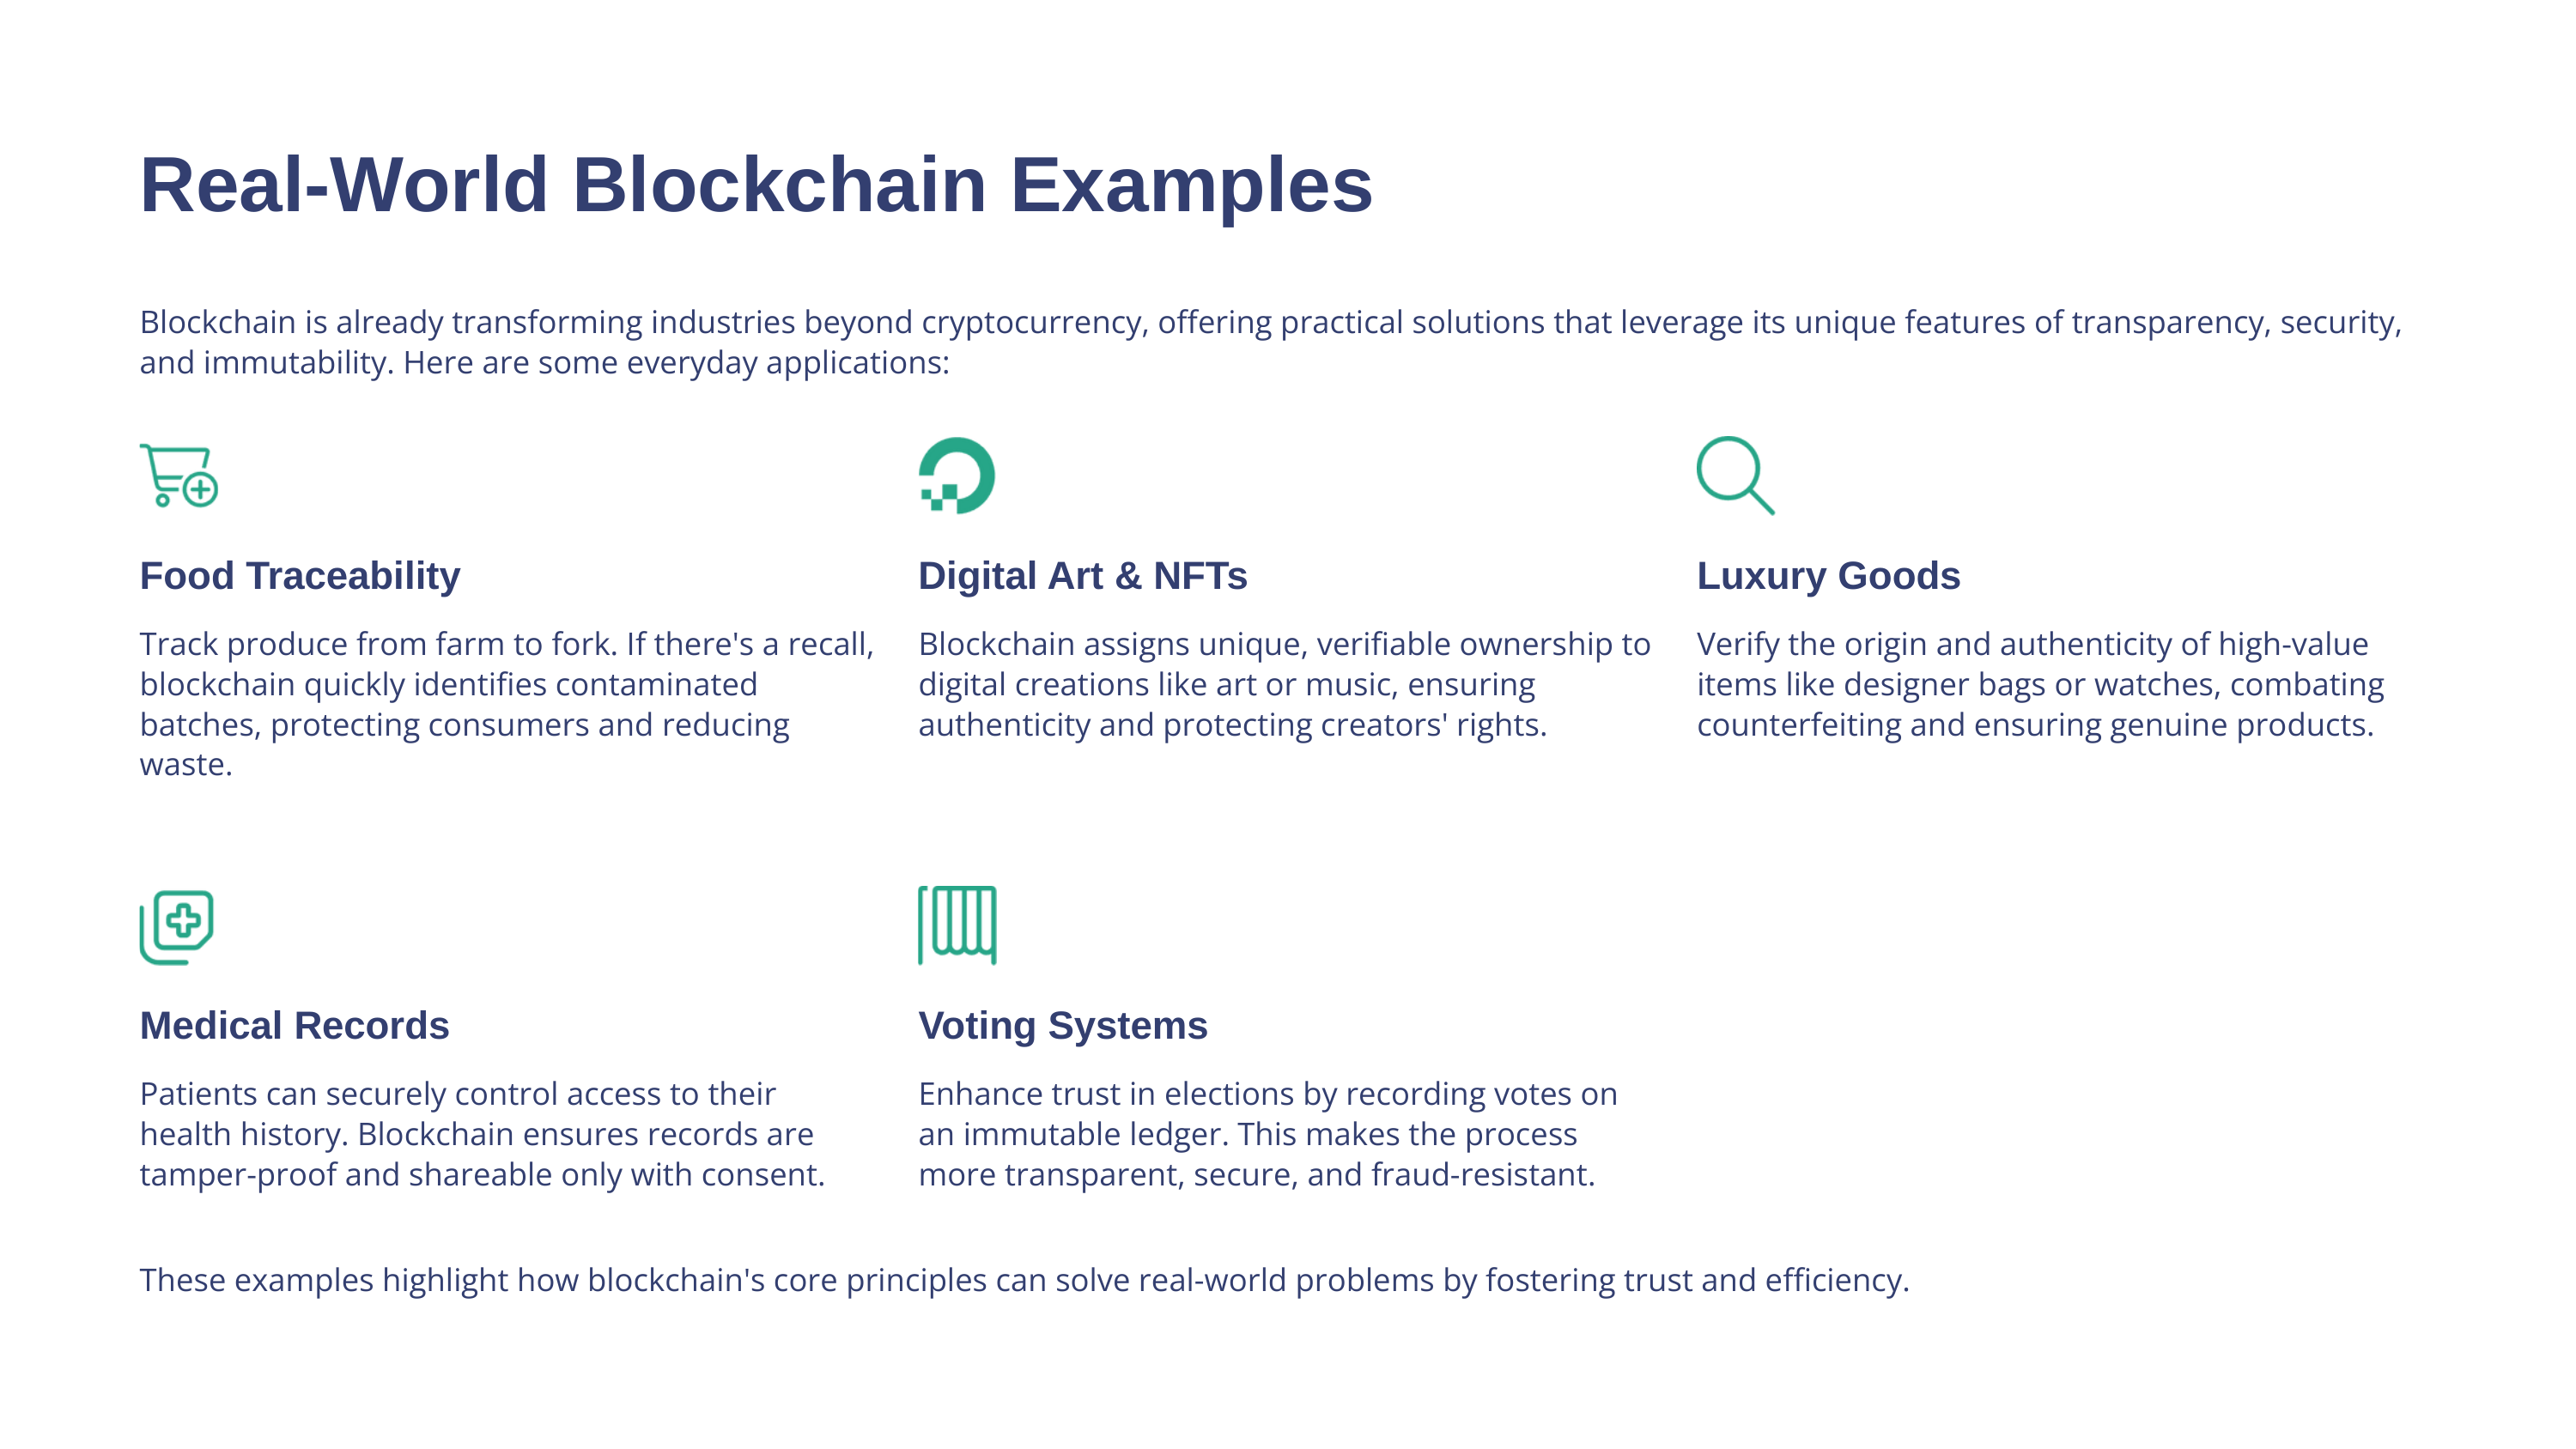

Real-World Blockchain Examples
Blockchain is already transforming industries beyond cryptocurrency, offering practical solutions that leverage its unique features of transparency, security, and immutability. Here are some everyday applications:

Food Traceability
Digital Art & NFTs
Luxury Goods
Track produce from farm to fork. If there's a recall, blockchain quickly identifies contaminated batches, protecting consumers and reducing waste.
Blockchain assigns unique, verifiable ownership to digital creations like art or music, ensuring authenticity and protecting creators' rights.
Verify the origin and authenticity of high-value items like designer bags or watches, combating counterfeiting and ensuring genuine products.

Medical Records
Voting Systems
Patients can securely control access to their health history. Blockchain ensures records are tamper-proof and shareable only with consent.
Enhance trust in elections by recording votes on an immutable ledger. This makes the process more transparent, secure, and fraud-resistant.
These examples highlight how blockchain's core principles can solve real-world problems by fostering trust and efficiency.